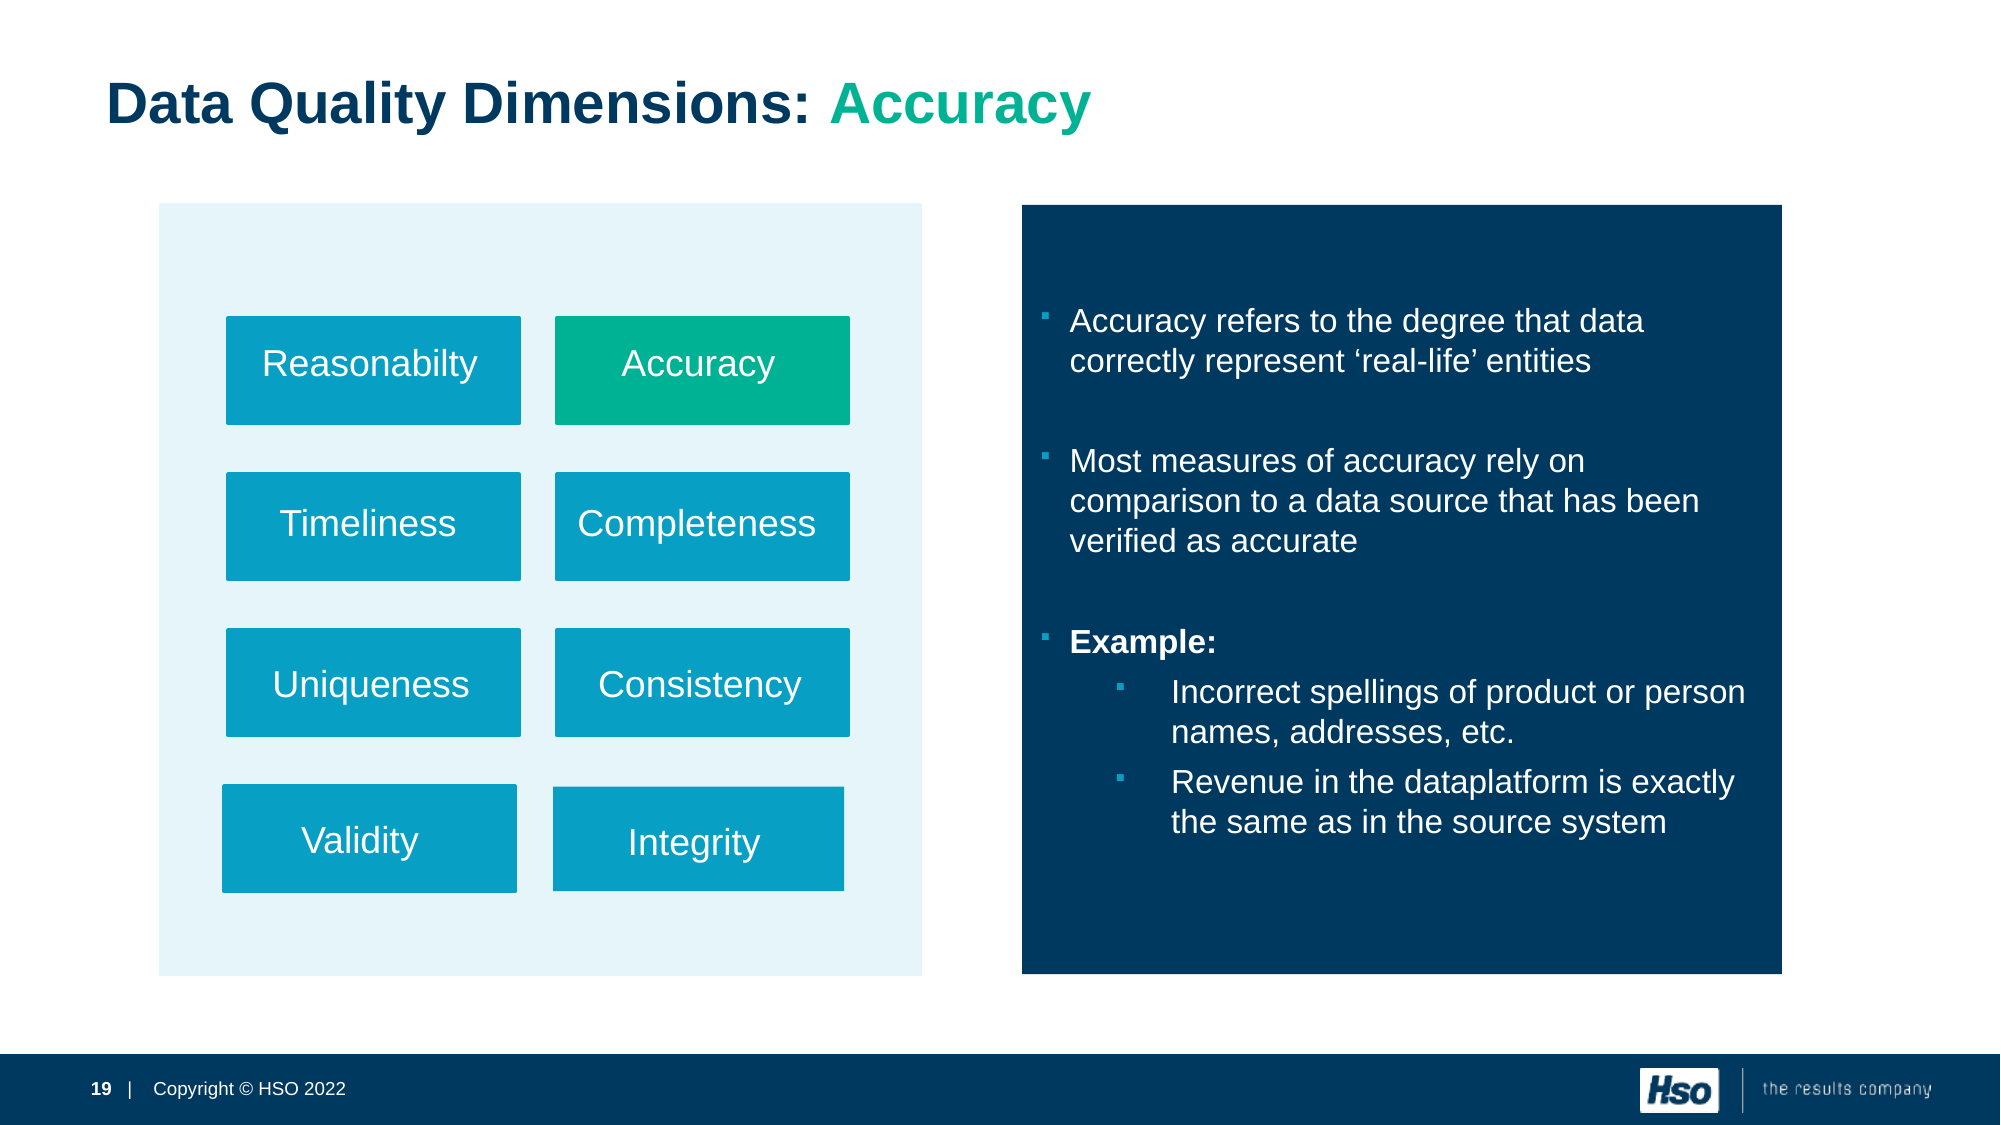

# Data Quality Dimensions: Accuracy

Accuracy refers to the degree that data correctly represent ‘real-life’ entities

Most measures of accuracy rely on comparison to a data source that has been verified as accurate

Example:
Incorrect spellings of product or person names, addresses, etc.
Revenue in the dataplatform is exactly the same as in the source system

Reasonabilty
Accuracy

Timeliness
Completeness

Uniqueness
Consistency

Validity
Integrity